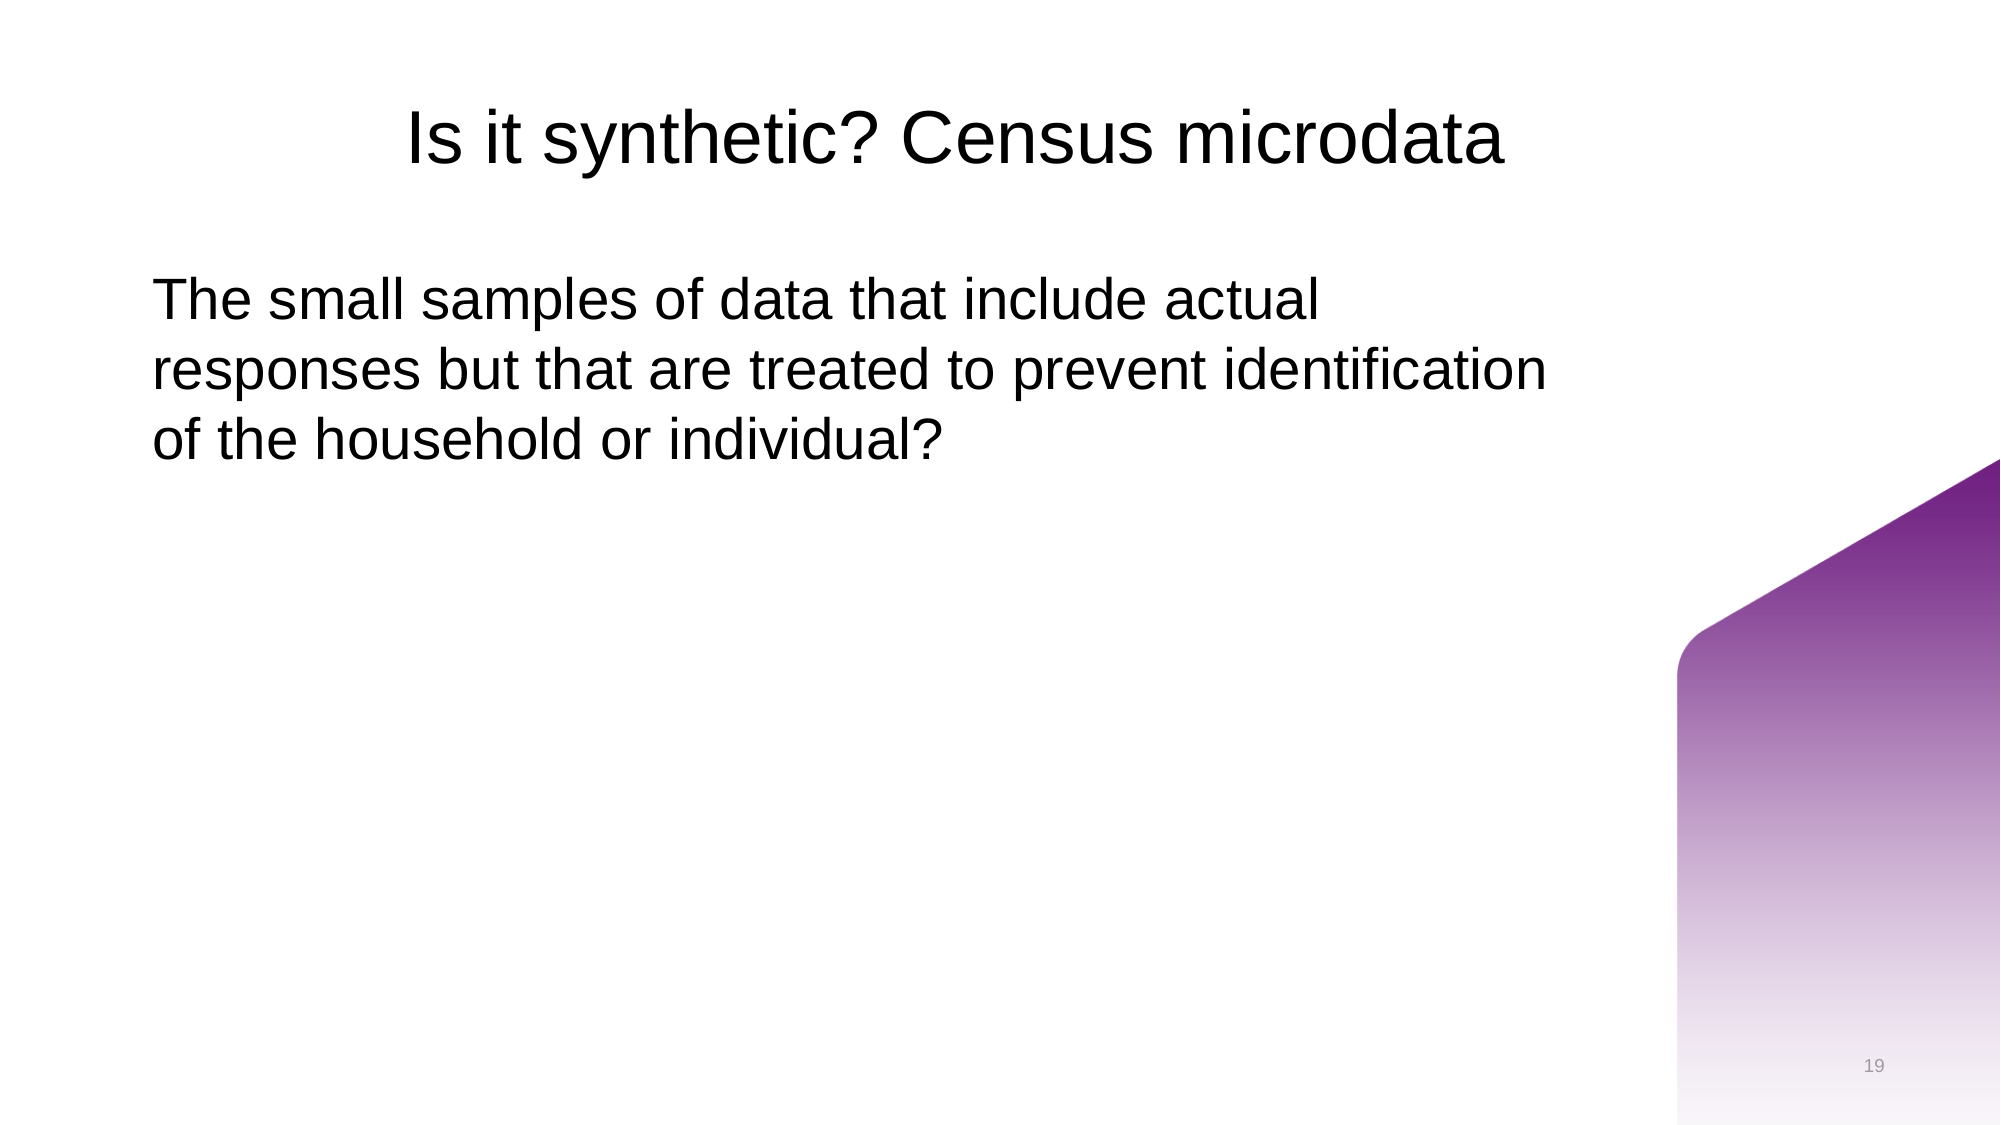

# Is it synthetic? Census microdata
The small samples of data that include actual responses but that are treated to prevent identification of the household or individual?

19